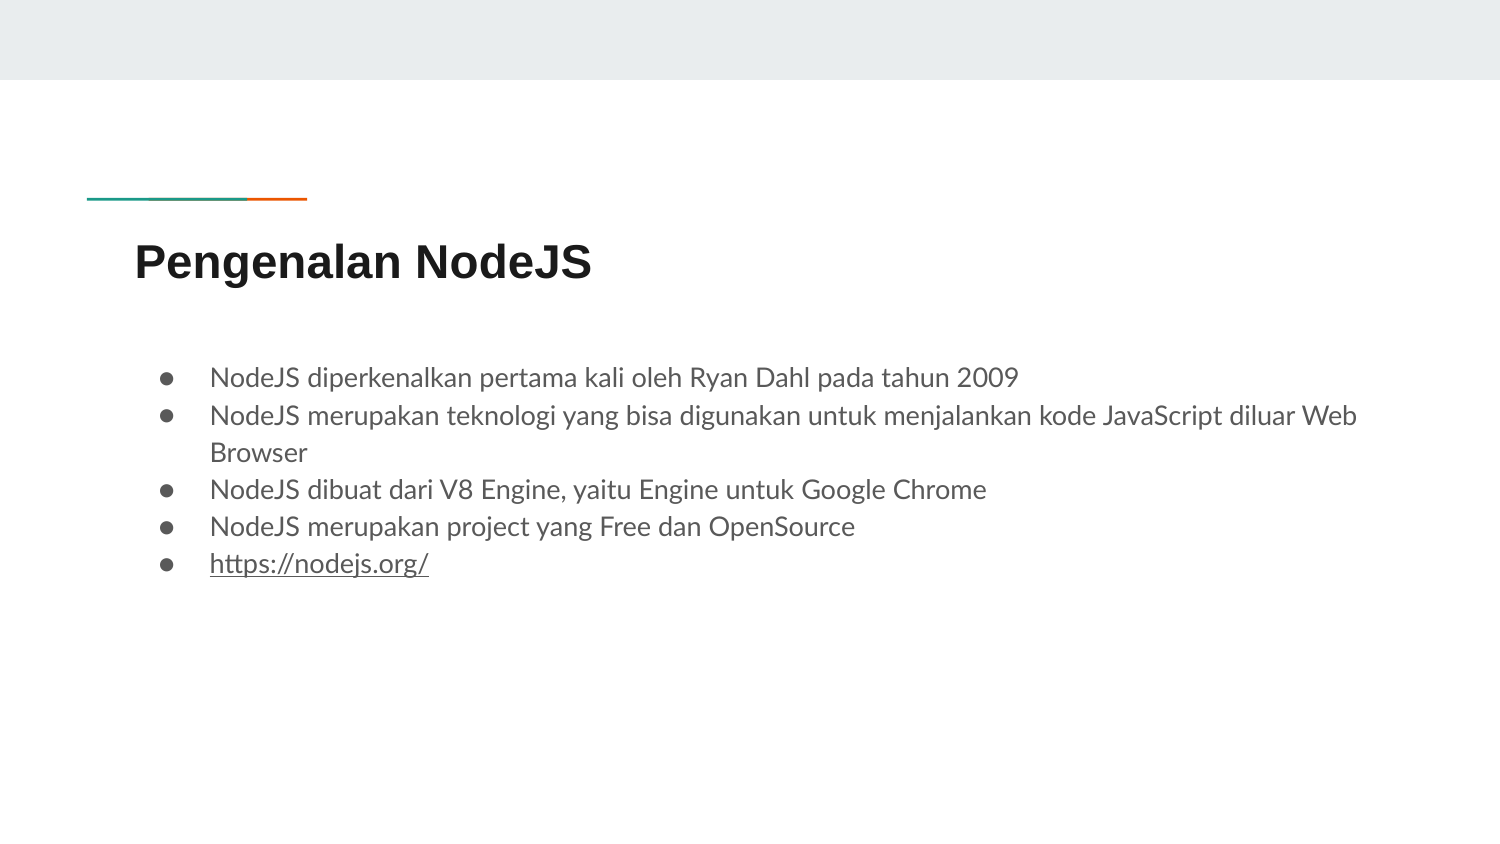

# Pengenalan NodeJS
NodeJS diperkenalkan pertama kali oleh Ryan Dahl pada tahun 2009
NodeJS merupakan teknologi yang bisa digunakan untuk menjalankan kode JavaScript diluar Web Browser
NodeJS dibuat dari V8 Engine, yaitu Engine untuk Google Chrome
NodeJS merupakan project yang Free dan OpenSource
https://nodejs.org/